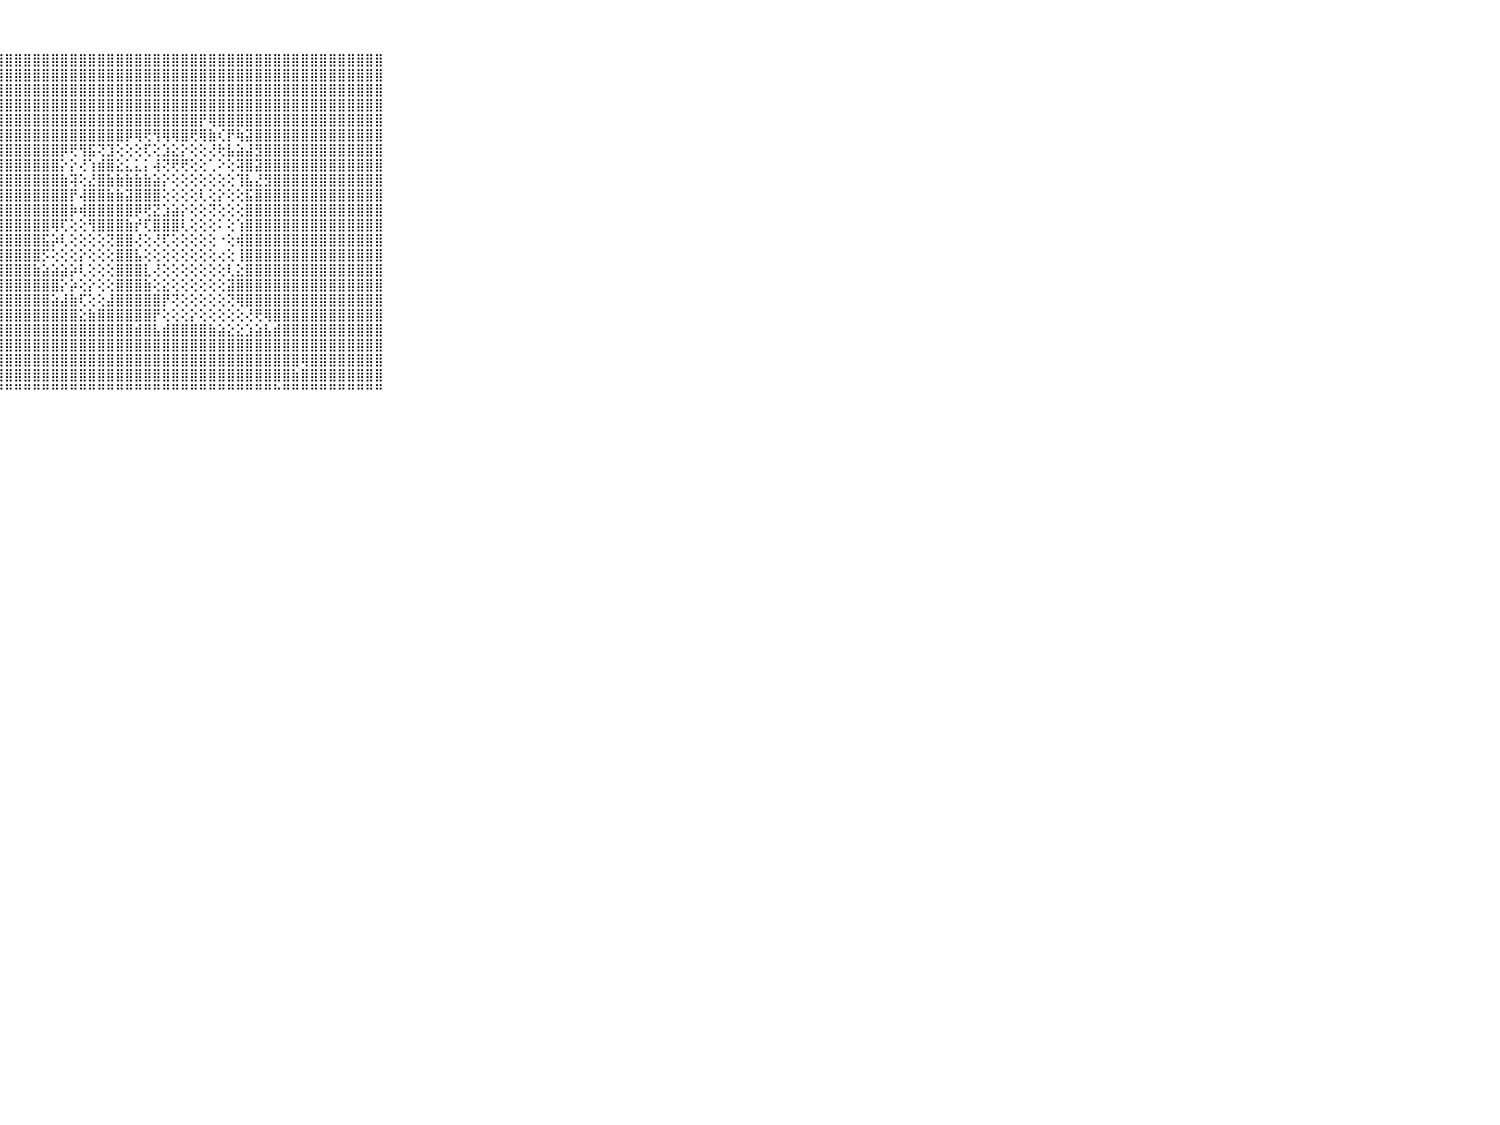

⠀⠀⠀⠀⠀⠀⠀⠀⠀⠀⠀⣿⣿⣿⣿⣿⣿⣿⣿⣿⣿⣿⣿⣿⣿⣿⣿⣿⣿⣿⣿⣿⣿⣿⣿⣿⣿⣿⣿⣿⣿⣿⣿⣿⣿⣿⣿⣿⣿⣿⣿⣿⣿⣿⣿⣿⣿⣿⣿⣿⣿⣿⣿⣿⣿⣿⣿⣿⣿⠀⠀⠀⠀⠀⠀⠀⠀⠀⠀⠀⠀
⠀⠀⠀⠀⠀⠀⠀⠀⠀⠀⠀⣿⣿⣿⣿⣿⣿⣿⣿⣿⣿⣿⣿⣿⣿⣿⣿⣿⣿⣿⣿⣿⣿⣿⣿⣿⣿⣿⣿⣿⣿⣿⣿⣿⣿⣿⣿⣿⣿⣿⣿⣿⣿⣿⣿⣿⣿⣿⣿⣿⣿⣿⣿⣿⣿⣿⣿⣿⣿⠀⠀⠀⠀⠀⠀⠀⠀⠀⠀⠀⠀
⠀⠀⠀⠀⠀⠀⠀⠀⠀⠀⠀⣿⣿⣿⣿⣿⣿⣿⣿⣿⣿⣿⣿⣿⣿⣿⣿⣿⣿⣿⣿⣿⣿⣿⣿⣿⣿⣿⣿⣿⣿⣿⣿⣿⣿⣿⣿⣿⣿⣿⣿⣿⣿⣿⣿⣿⣿⣿⣿⣿⣿⣿⣿⣿⣿⣿⣿⣿⣿⠀⠀⠀⠀⠀⠀⠀⠀⠀⠀⠀⠀
⠀⠀⠀⠀⠀⠀⠀⠀⠀⠀⠀⣿⣿⣿⣿⣿⣿⣿⣿⣿⣿⣿⣿⣿⣿⣿⣿⣿⣿⣿⣿⣿⣿⣿⣿⣿⣿⣿⣿⣿⣿⣿⣿⣿⣿⣿⣿⣿⣿⣿⣿⣿⣿⣿⣿⣿⣿⣿⣿⣿⣿⣿⣿⣿⣿⣿⣿⣿⣿⠀⠀⠀⠀⠀⠀⠀⠀⠀⠀⠀⠀
⠀⠀⠀⠀⠀⠀⠀⠀⠀⠀⠀⣿⣿⣿⣿⣿⣿⣿⣿⣿⣿⣿⣿⣿⣿⣿⣿⣿⣿⣿⣿⣿⣿⣿⣿⣿⣿⣿⣿⣿⣿⣿⣿⣿⣿⣿⣿⣿⣿⡟⢿⣿⣿⣿⣿⣿⣿⣿⣿⣿⣿⣿⣿⣿⣿⣿⣿⣿⣿⠀⠀⠀⠀⠀⠀⠀⠀⠀⠀⠀⠀
⠀⠀⠀⠀⠀⠀⠀⠀⠀⠀⠀⣿⣿⣿⣿⣿⣿⣿⣿⣿⣿⣿⣿⣿⣿⣿⣿⣿⣿⣿⣿⣿⣿⣿⣿⣿⣿⣿⣿⣿⣿⡿⢿⢟⢻⢿⢿⣿⢟⢿⣷⢎⡟⢷⣽⣿⣿⣿⣿⣿⣿⣿⣿⣿⣿⣿⣿⣿⣿⠀⠀⠀⠀⠀⠀⠀⠀⠀⠀⠀⠀
⠀⠀⠀⠀⠀⠀⠀⠀⠀⠀⠀⣿⣿⣿⣿⣿⣿⣿⣿⣿⣿⣿⣿⣿⣿⣿⣿⣿⣿⣿⣿⣿⣿⣿⡿⢟⢻⣯⢝⣹⢕⢕⢕⢏⢕⣱⣕⡕⢕⢕⢜⢗⣧⣵⣼⣻⣿⣿⣿⣿⣿⣿⣿⣿⣿⣿⣿⣿⣿⠀⠀⠀⠀⠀⠀⠀⠀⠀⠀⠀⠀
⠀⠀⠀⠀⠀⠀⠀⠀⠀⠀⠀⣿⣿⣿⣿⣿⣿⣿⣿⣿⣿⣿⣿⣿⣿⣿⣿⣿⣿⣿⣿⣿⣿⣿⡕⡕⢜⢱⣾⣿⣕⣅⣅⡅⢼⢝⢟⢟⢕⢕⢁⠕⢕⢽⣿⣽⣿⣿⣿⣿⣿⣿⣿⣿⣿⣿⣿⣿⣿⠀⠀⠀⠀⠀⠀⠀⠀⠀⠀⠀⠀
⠀⠀⠀⠀⠀⠀⠀⠀⠀⠀⠀⣿⣿⣿⣿⣿⣿⣿⣿⣿⣿⣿⣿⣿⣿⣿⣿⣿⣿⣿⣿⣿⣿⣿⣷⢽⢕⣜⣿⣷⣷⣷⣷⣷⣵⡕⢕⢕⢕⢕⢕⢕⢕⢹⣧⣜⣻⣿⣿⣿⣿⣿⣿⣿⣿⣿⣿⣿⣿⠀⠀⠀⠀⠀⠀⠀⠀⠀⠀⠀⠀
⠀⠀⠀⠀⠀⠀⠀⠀⠀⠀⠀⣿⣿⣿⣿⣿⣿⣿⣿⣿⣿⣿⣿⣿⣿⣿⣿⣿⣿⣿⣿⣿⣿⣿⣿⡟⢼⣿⣿⣷⣷⣽⣿⣿⣿⢕⢕⢕⢕⢇⢕⡕⢕⢕⣯⣿⣿⣿⣿⣿⣿⣿⣿⣿⣿⣿⣿⣿⣿⠀⠀⠀⠀⠀⠀⠀⠀⠀⠀⠀⠀
⠀⠀⠀⠀⠀⠀⠀⠀⠀⠀⠀⣿⣿⣿⣿⣿⣿⣿⣿⣿⣿⣿⣿⣿⣿⣿⣿⣿⣿⣿⣿⣿⣿⣿⣿⡷⢾⣿⣿⣿⣿⣿⡿⢟⣝⣱⣵⡕⢕⢕⢝⢕⢕⢕⣿⣿⣿⣿⣿⣿⣿⣿⣿⣿⣿⣿⣿⣿⣿⠀⠀⠀⠀⠀⠀⠀⠀⠀⠀⠀⠀
⠀⠀⠀⠀⠀⠀⠀⠀⠀⠀⠀⣿⣿⣿⣿⣿⣿⣿⣿⣿⣿⣿⣿⣿⣿⣿⣿⣿⣿⣿⣿⣿⣿⢿⢏⢕⢕⢻⣿⣿⣿⣷⡞⢏⣿⣿⣿⢇⢕⢕⢕⠅⢕⢱⣿⣿⣿⣿⣿⣿⣿⣿⣿⣿⣿⣿⣿⣿⣿⠀⠀⠀⠀⠀⠀⠀⠀⠀⠀⠀⠀
⠀⠀⠀⠀⠀⠀⠀⠀⠀⠀⠀⣿⣿⣿⣿⣿⣿⣿⣿⣿⣿⣿⣿⣿⣿⣿⣿⣿⣿⣿⣿⣿⣯⡵⢇⢕⢕⢕⢕⢝⣿⣿⢜⢕⢜⢏⢕⢕⢕⢕⢕⠐⢕⢾⣿⣿⣿⣿⣿⣿⣿⣿⣿⣿⣿⣿⣿⣿⣿⠀⠀⠀⠀⠀⠀⠀⠀⠀⠀⠀⠀
⠀⠀⠀⠀⠀⠀⠀⠀⠀⠀⠀⣿⣿⣿⣿⣿⣿⣿⣿⣿⣿⣿⣿⣿⣿⣿⣿⣿⣿⣿⣿⣿⡫⢕⢕⢕⡕⢕⢕⢕⣿⣿⣧⢕⢕⢕⢕⢕⢕⢕⢕⢔⢕⢸⣿⣿⣿⣿⣿⣿⣿⣿⣿⣿⣿⣿⣿⣿⣿⠀⠀⠀⠀⠀⠀⠀⠀⠀⠀⠀⠀
⠀⠀⠀⠀⠀⠀⠀⠀⠀⠀⠀⣿⣿⣿⣿⣿⣿⣿⣿⣿⣿⣿⣿⣿⣿⣿⣿⣿⣿⣿⣿⣷⣵⣵⣵⡵⢇⢕⢕⢕⣿⣿⣿⣇⢜⢕⢕⢕⢕⢕⢕⢕⢇⣕⣿⣿⣿⣿⣿⣿⣿⣿⣿⣿⣿⣿⣿⣿⣿⠀⠀⠀⠀⠀⠀⠀⠀⠀⠀⠀⠀
⠀⠀⠀⠀⠀⠀⠀⠀⠀⠀⠀⣿⣿⣿⣿⣿⣿⣿⣿⣿⣿⣿⣿⣿⣿⣿⣿⣿⣿⣿⣿⣿⣿⣿⡕⡵⢕⡕⢕⢕⣿⣿⣿⣷⢕⣕⢕⢕⢕⢕⢕⢕⣽⣿⣿⣿⣿⣿⣿⣿⣿⣿⣿⣿⣿⣿⣿⣿⣿⠀⠀⠀⠀⠀⠀⠀⠀⠀⠀⠀⠀
⠀⠀⠀⠀⠀⠀⠀⠀⠀⠀⠀⣿⣿⣿⣿⣿⣿⣿⣿⣿⣿⣿⣿⣿⣿⣿⣿⣿⣿⣿⣿⣿⣿⣵⣼⣷⢏⢕⢕⣼⣿⣿⣿⣿⣿⡟⢝⢕⢕⢕⢕⢕⢝⢿⣿⣿⣿⣿⣿⣿⣿⣿⣿⣿⣿⣿⣿⣿⣿⠀⠀⠀⠀⠀⠀⠀⠀⠀⠀⠀⠀
⠀⠀⠀⠀⠀⠀⠀⠀⠀⠀⠀⣿⣿⣿⣿⣿⣿⣿⣿⣿⣿⣿⣿⣿⣿⣿⣿⣿⣿⣿⣿⣿⣿⣿⣿⣿⣕⣷⣿⣿⣿⣿⣿⣿⡟⢕⢕⢕⡕⢕⢕⢕⢕⢕⢜⢟⢿⣿⣿⣿⣿⣿⣿⣿⣿⣿⣿⣿⣿⠀⠀⠀⠀⠀⠀⠀⠀⠀⠀⠀⠀
⠀⠀⠀⠀⠀⠀⠀⠀⠀⠀⠀⣿⣿⣿⣿⣿⣿⣿⣿⣿⣿⣿⣿⣿⣿⣿⣿⣿⣿⣿⣿⣿⣿⣿⣿⣿⣿⣿⣿⣿⣿⣿⣾⣿⣧⣾⣿⣿⣿⣿⣷⣵⣕⣕⣱⣵⣧⣾⣿⣿⣿⣿⣿⣿⣿⣿⣿⣿⣿⠀⠀⠀⠀⠀⠀⠀⠀⠀⠀⠀⠀
⠀⠀⠀⠀⠀⠀⠀⠀⠀⠀⠀⣿⣿⣿⣿⣿⣿⣿⣿⣿⣿⣿⣿⣿⣿⣿⣿⣿⣿⣿⣿⣿⣿⣿⣿⣿⣿⣿⣿⣿⣿⣿⣿⣿⣿⣿⣿⣿⣿⣿⣿⣿⣿⣿⣿⣿⣿⣿⣿⣿⣿⣿⣿⣿⣿⣿⣿⣿⣿⠀⠀⠀⠀⠀⠀⠀⠀⠀⠀⠀⠀
⠀⠀⠀⠀⠀⠀⠀⠀⠀⠀⠀⣿⣿⣿⣿⣿⣿⣿⣿⣿⣿⣿⣿⣿⣿⣿⣿⣿⣿⣿⣿⣿⣿⣿⣿⣿⣿⣿⣿⣿⣿⣿⣿⣿⣿⣿⣿⣿⣿⣿⣿⣿⣿⣿⣿⣿⣿⣿⣿⣿⢿⣿⣿⣿⣿⣿⣿⣿⣿⠀⠀⠀⠀⠀⠀⠀⠀⠀⠀⠀⠀
⠀⠀⠀⠀⠀⠀⠀⠀⠀⠀⠀⣿⣿⣿⣿⣿⣿⣿⣿⣿⣿⣿⣿⣿⣿⣿⣿⣿⣿⣿⣿⣿⣿⣿⣿⣿⣿⣿⣿⣿⣿⣿⣿⣿⣿⣿⣿⣿⣿⣿⣿⣿⣿⣿⣿⣿⣿⣿⣿⣷⣿⣿⣿⣿⣿⣿⣿⣿⣿⠀⠀⠀⠀⠀⠀⠀⠀⠀⠀⠀⠀
⠀⠀⠀⠀⠀⠀⠀⠀⠀⠀⠀⠛⠛⠛⠛⠛⠛⠛⠛⠛⠛⠛⠛⠛⠛⠛⠛⠛⠛⠛⠛⠛⠛⠛⠛⠛⠛⠛⠛⠛⠛⠛⠛⠛⠛⠛⠛⠛⠛⠛⠛⠛⠛⠛⠛⠛⠛⠓⠛⠛⠛⠛⠛⠛⠛⠛⠛⠛⠛⠀⠀⠀⠀⠀⠀⠀⠀⠀⠀⠀⠀